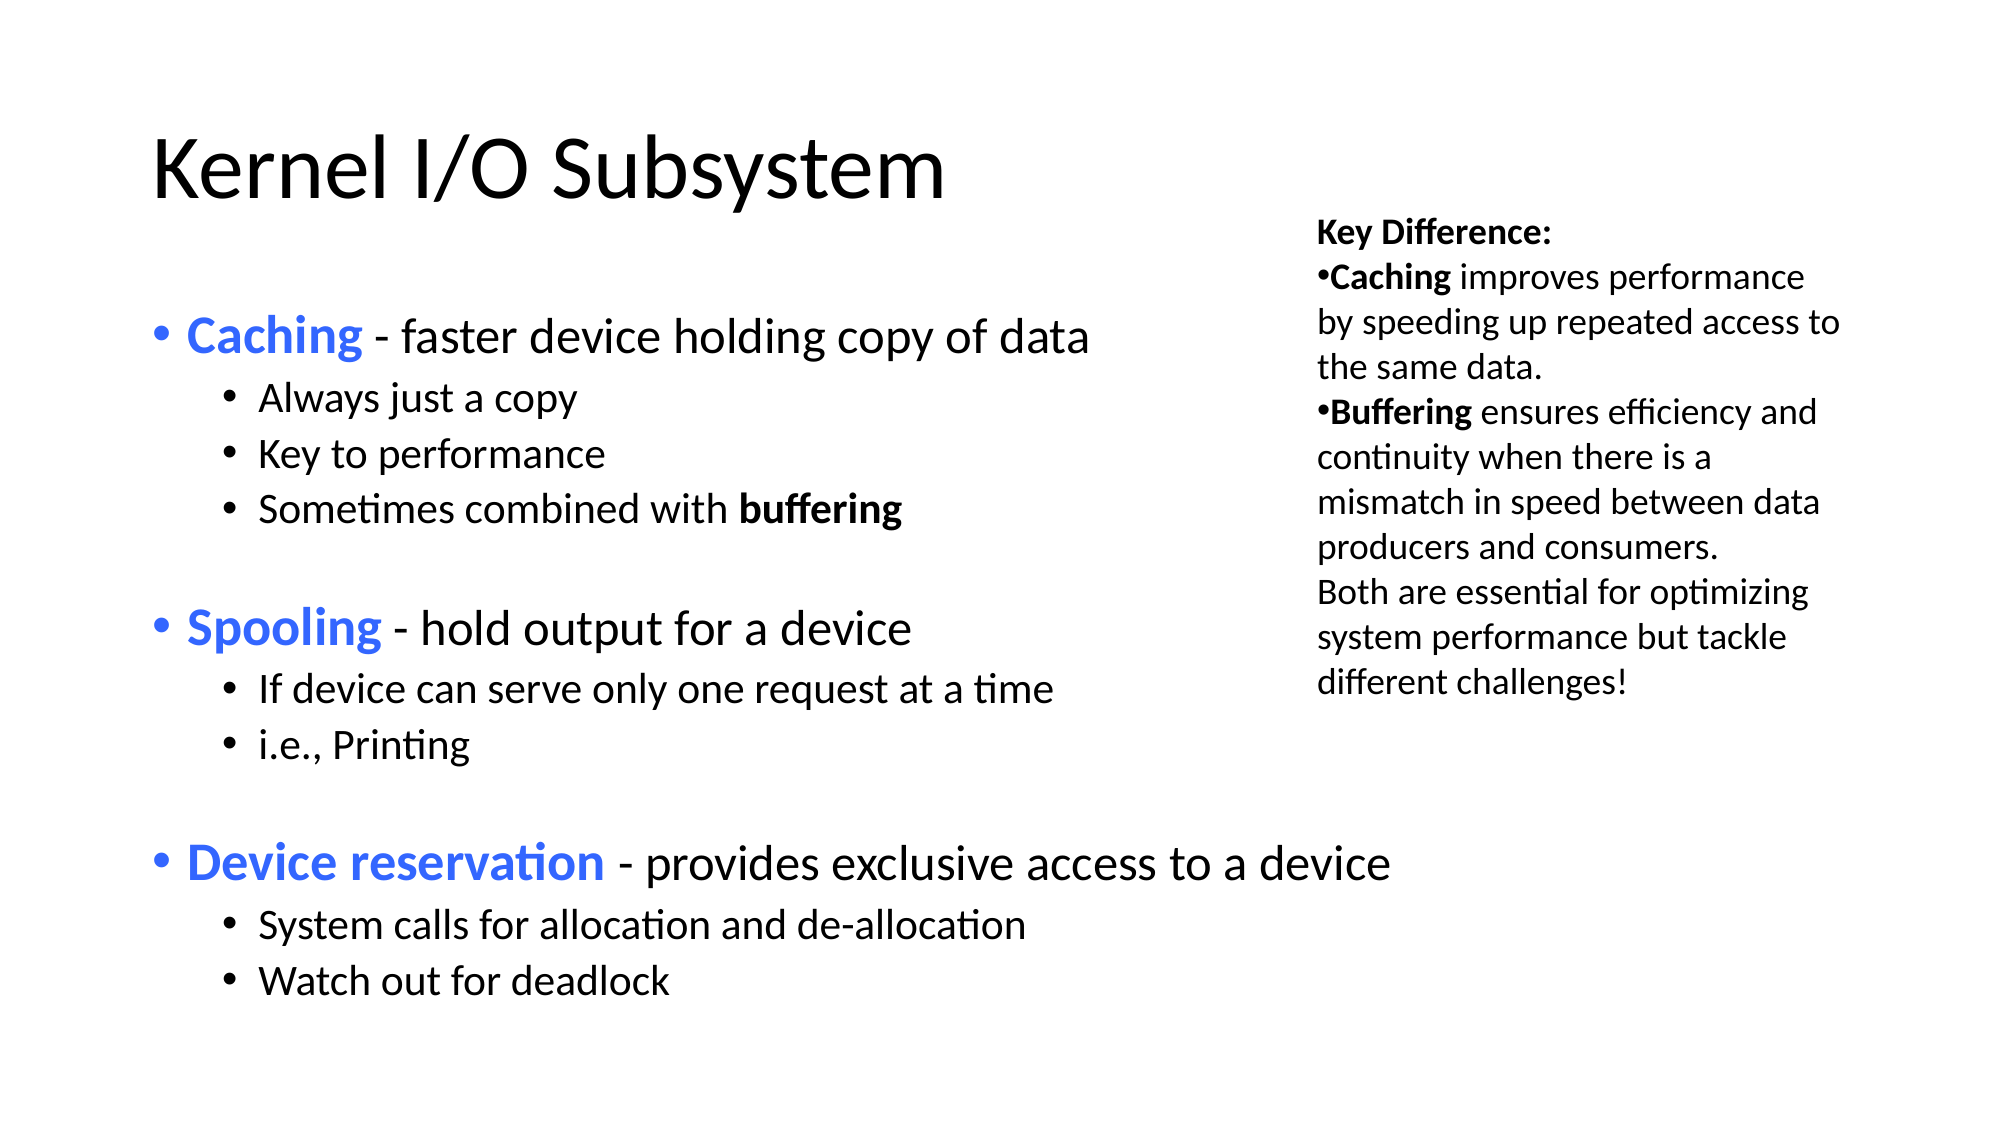

# Kernel I/O Subsystem
Key Difference:
Caching improves performance by speeding up repeated access to the same data.
Buffering ensures efficiency and continuity when there is a mismatch in speed between data producers and consumers.
Both are essential for optimizing system performance but tackle different challenges!

Caching - faster device holding copy of data
Always just a copy
Key to performance
Sometimes combined with buffering
Spooling - hold output for a device
If device can serve only one request at a time
i.e., Printing
Device reservation - provides exclusive access to a device
System calls for allocation and de-allocation
Watch out for deadlock